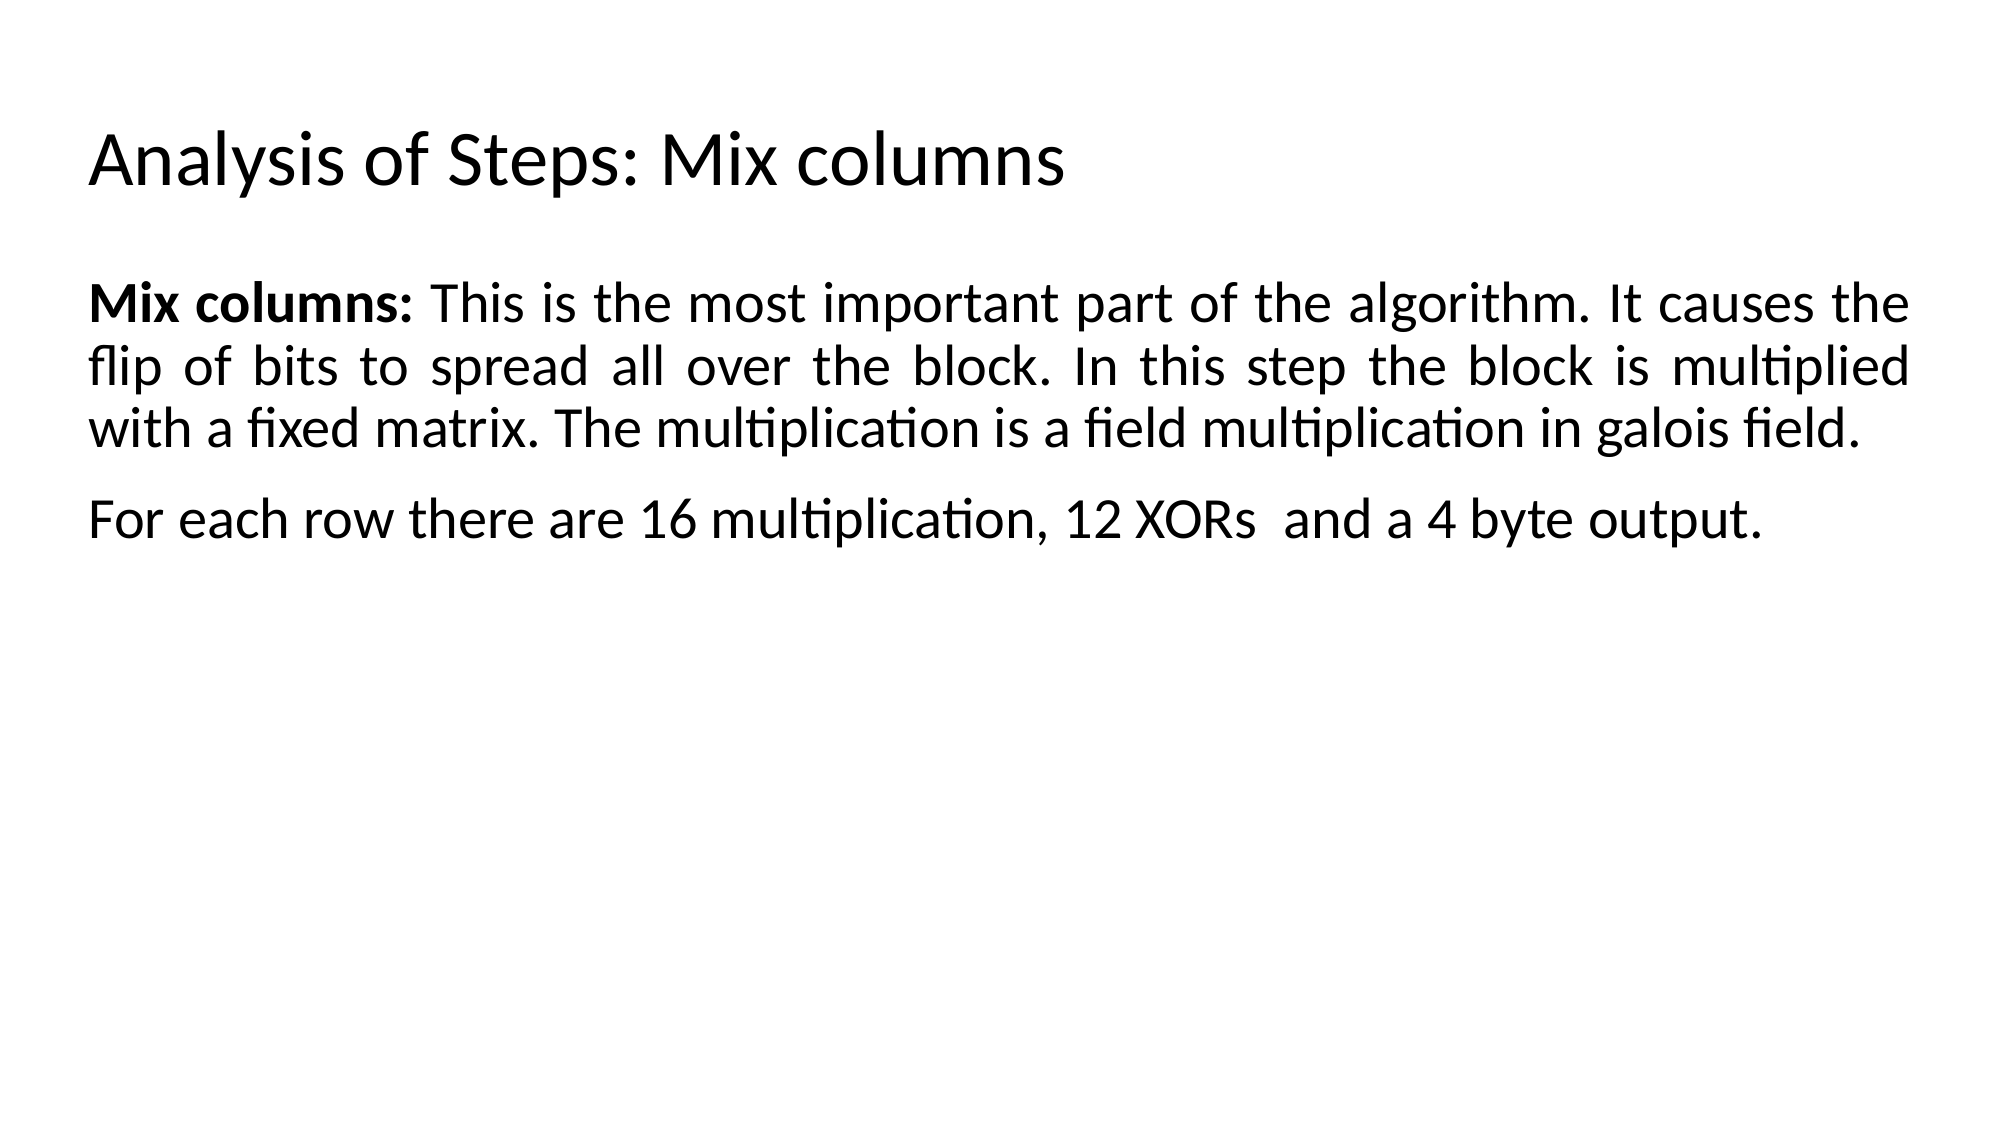

# Analysis of Steps: Mix columns
Mix columns: This is the most important part of the algorithm. It causes the flip of bits to spread all over the block. In this step the block is multiplied with a fixed matrix. The multiplication is a field multiplication in galois field.
For each row there are 16 multiplication, 12 XORs  and a 4 byte output.